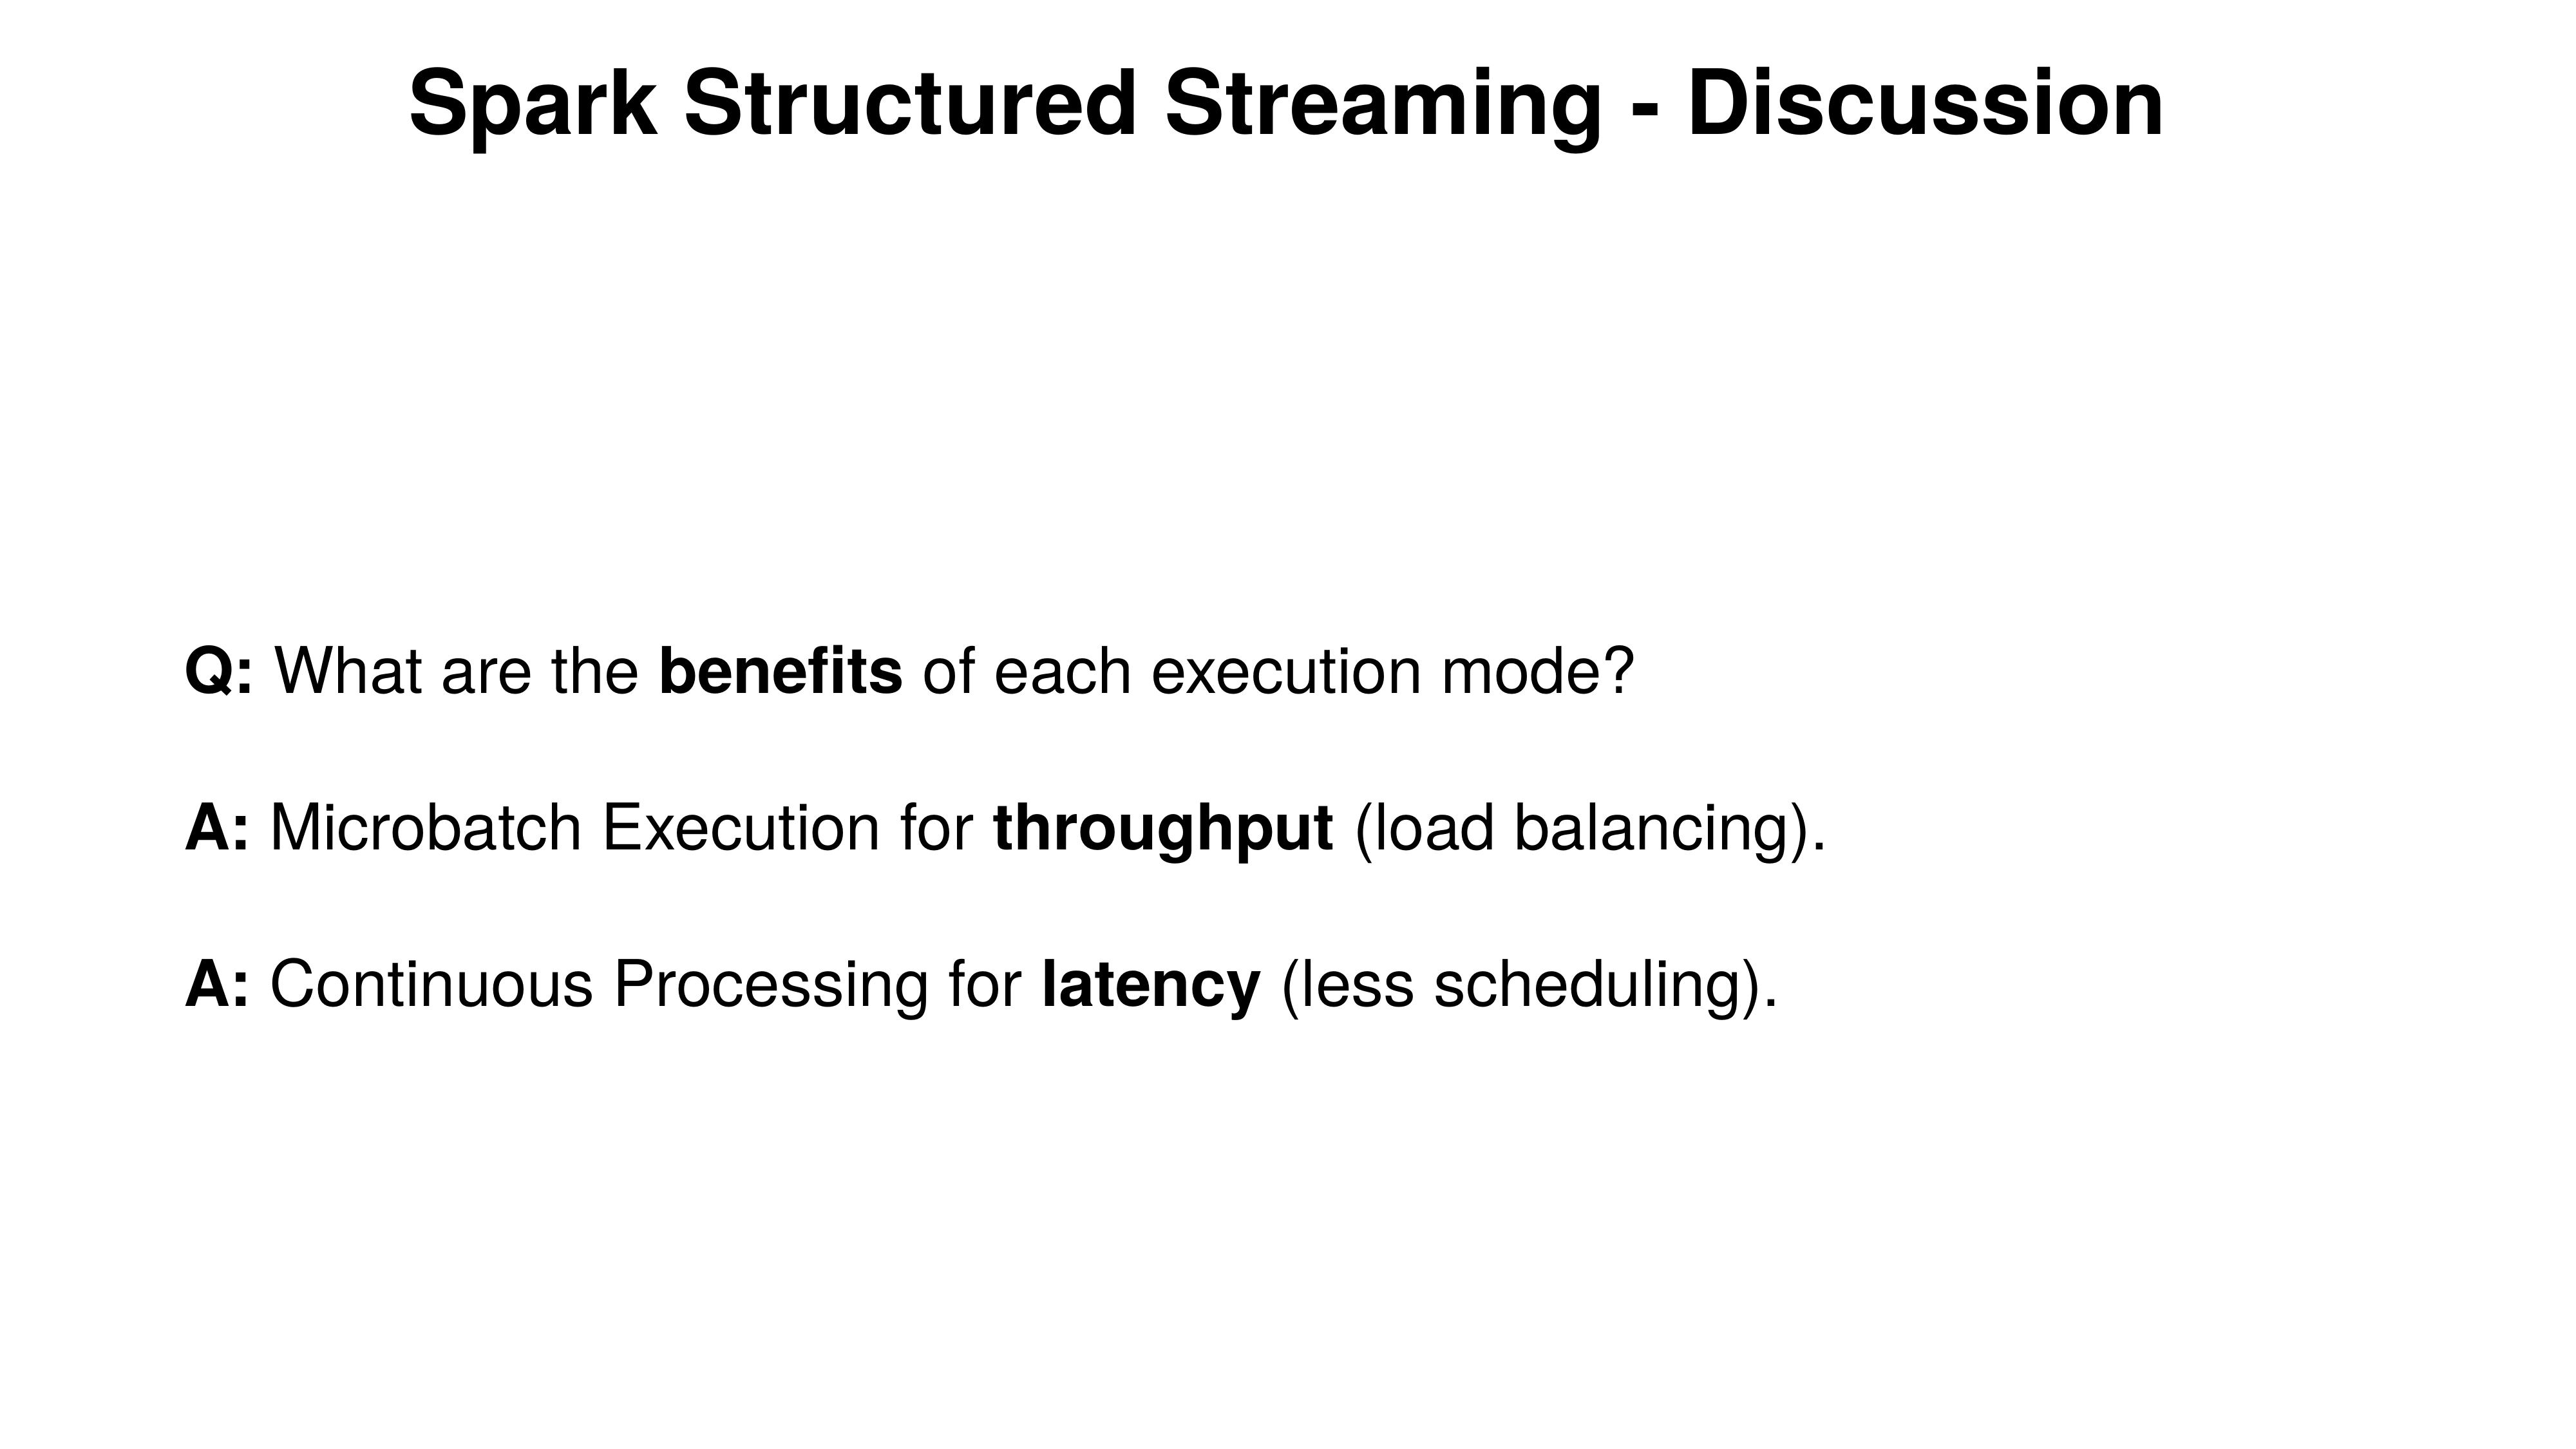

# Spark Structured Streaming - Discussion
Q: What are the benefits of each execution mode?
A: Microbatch Execution for throughput (load balancing).
A: Continuous Processing for latency (less scheduling).
31